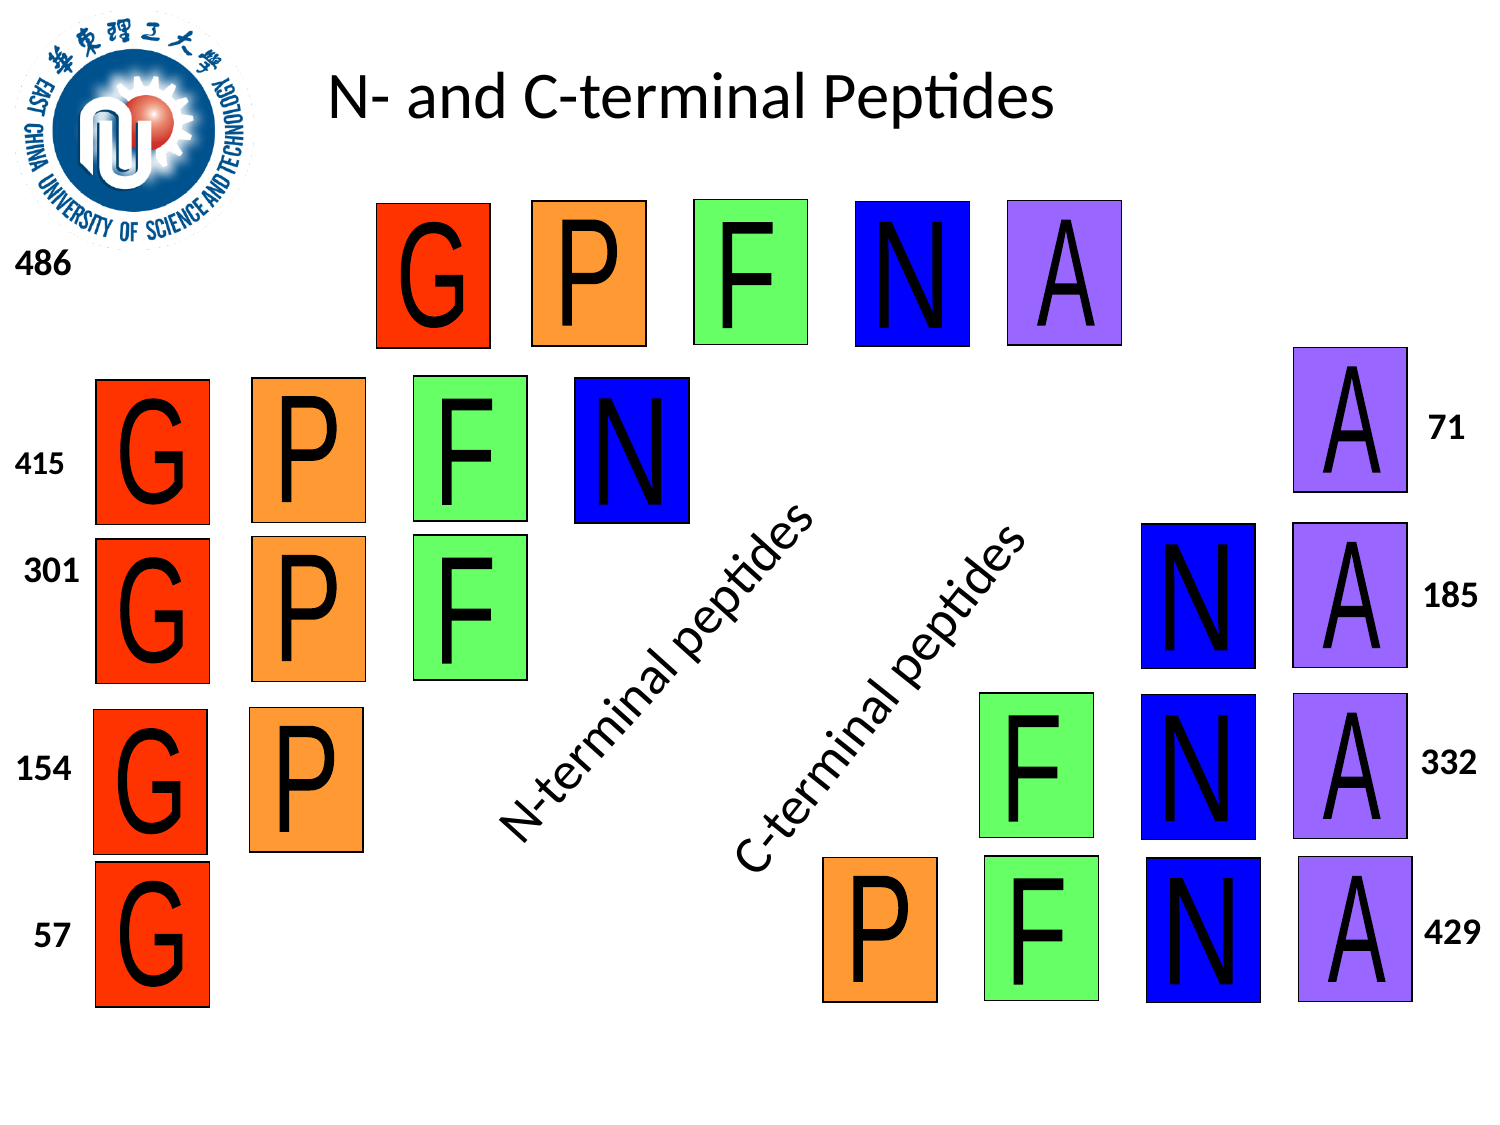

# N- and C-terminal Peptides
     486

P
A
G
N
F

A

 71
P
G
N
F
415

 301

A
N

P
G
F
185

C-terminal peptides
N-terminal peptides

A
N
F
P
G
332
154

P
A
N
F
G
429
57